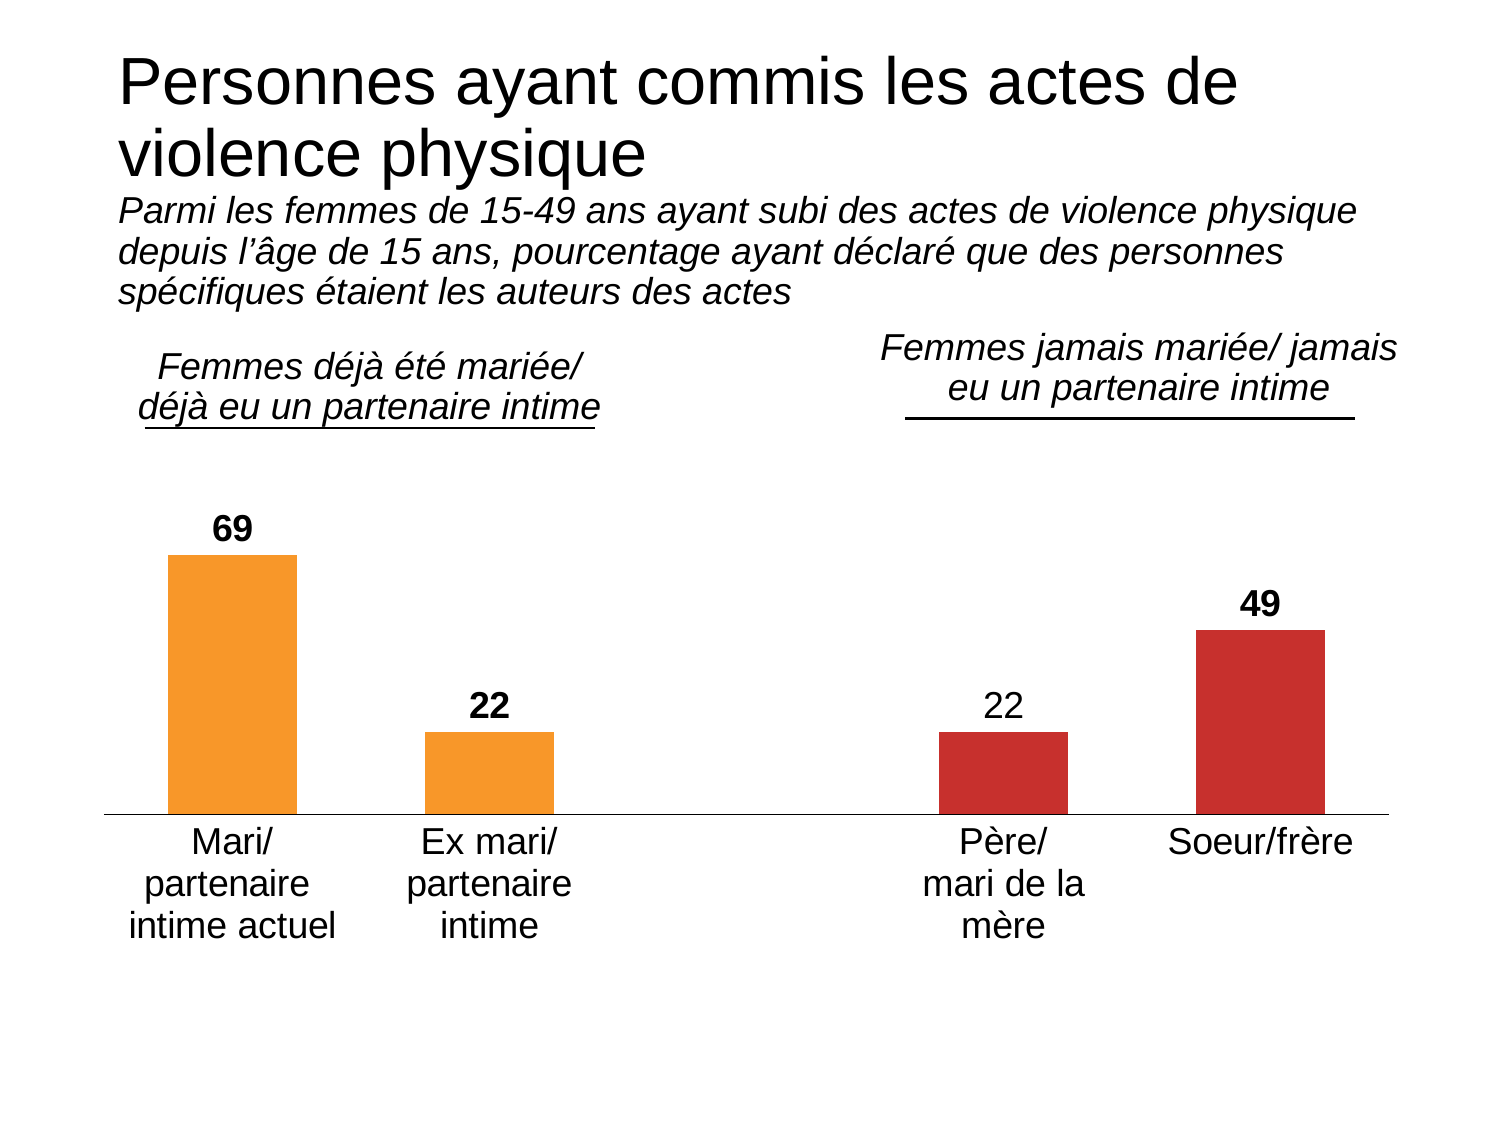

# Personnes ayant commis les actes de violence physique
Parmi les femmes de 15-49 ans ayant subi des actes de violence physique depuis l’âge de 15 ans, pourcentage ayant déclaré que des personnes spécifiques étaient les auteurs des actes
Femmes jamais mariée/ jamais eu un partenaire intime
Femmes déjà été mariée/ déjà eu un partenaire intime

### Chart

| Category | Mari/ partenaire
intime actuel |
|---|---|
| Mari/ partenaire
intime actuel | 69.0 |
| Ex mari/ partenaire intime | 22.0 |
|  | None |
| Père/
mari de la mère | 22.0 |
| Soeur/frère | 49.0 |